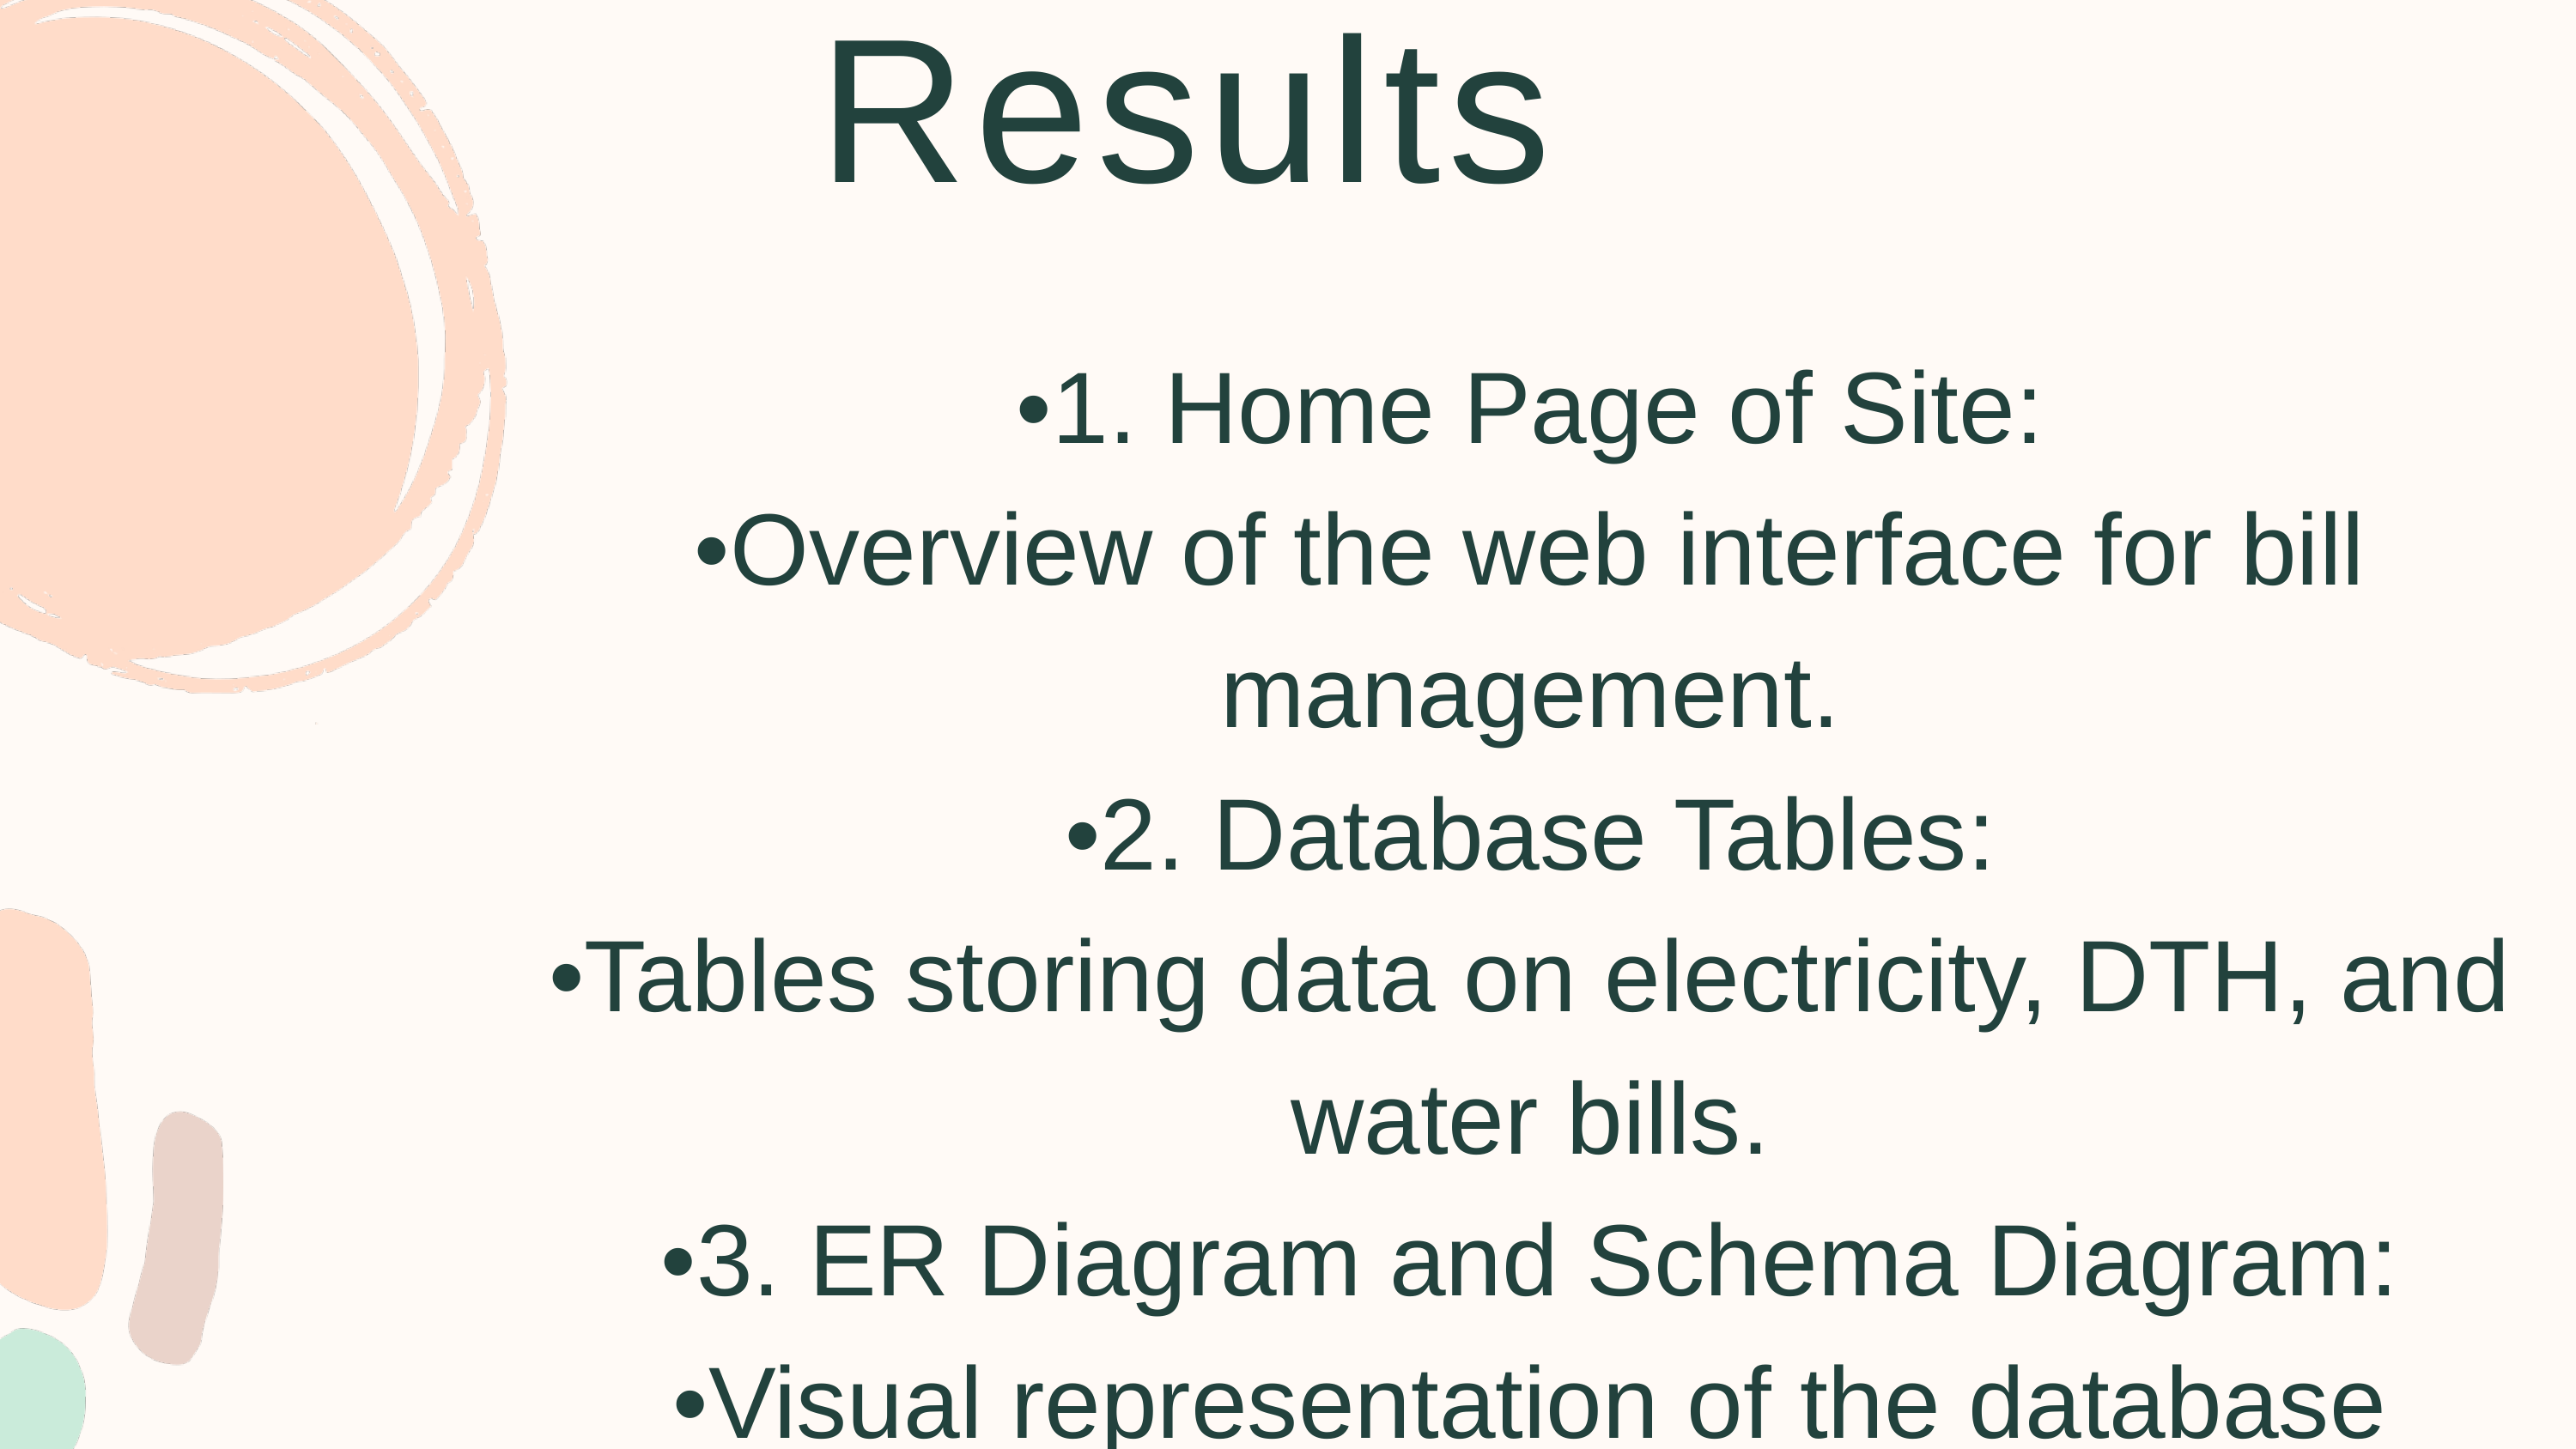

Results
•1. Home Page of Site:
•Overview of the web interface for bill management.
•2. Database Tables:
•Tables storing data on electricity, DTH, and water bills.
•3. ER Diagram and Schema Diagram:
•Visual representation of the database structure.